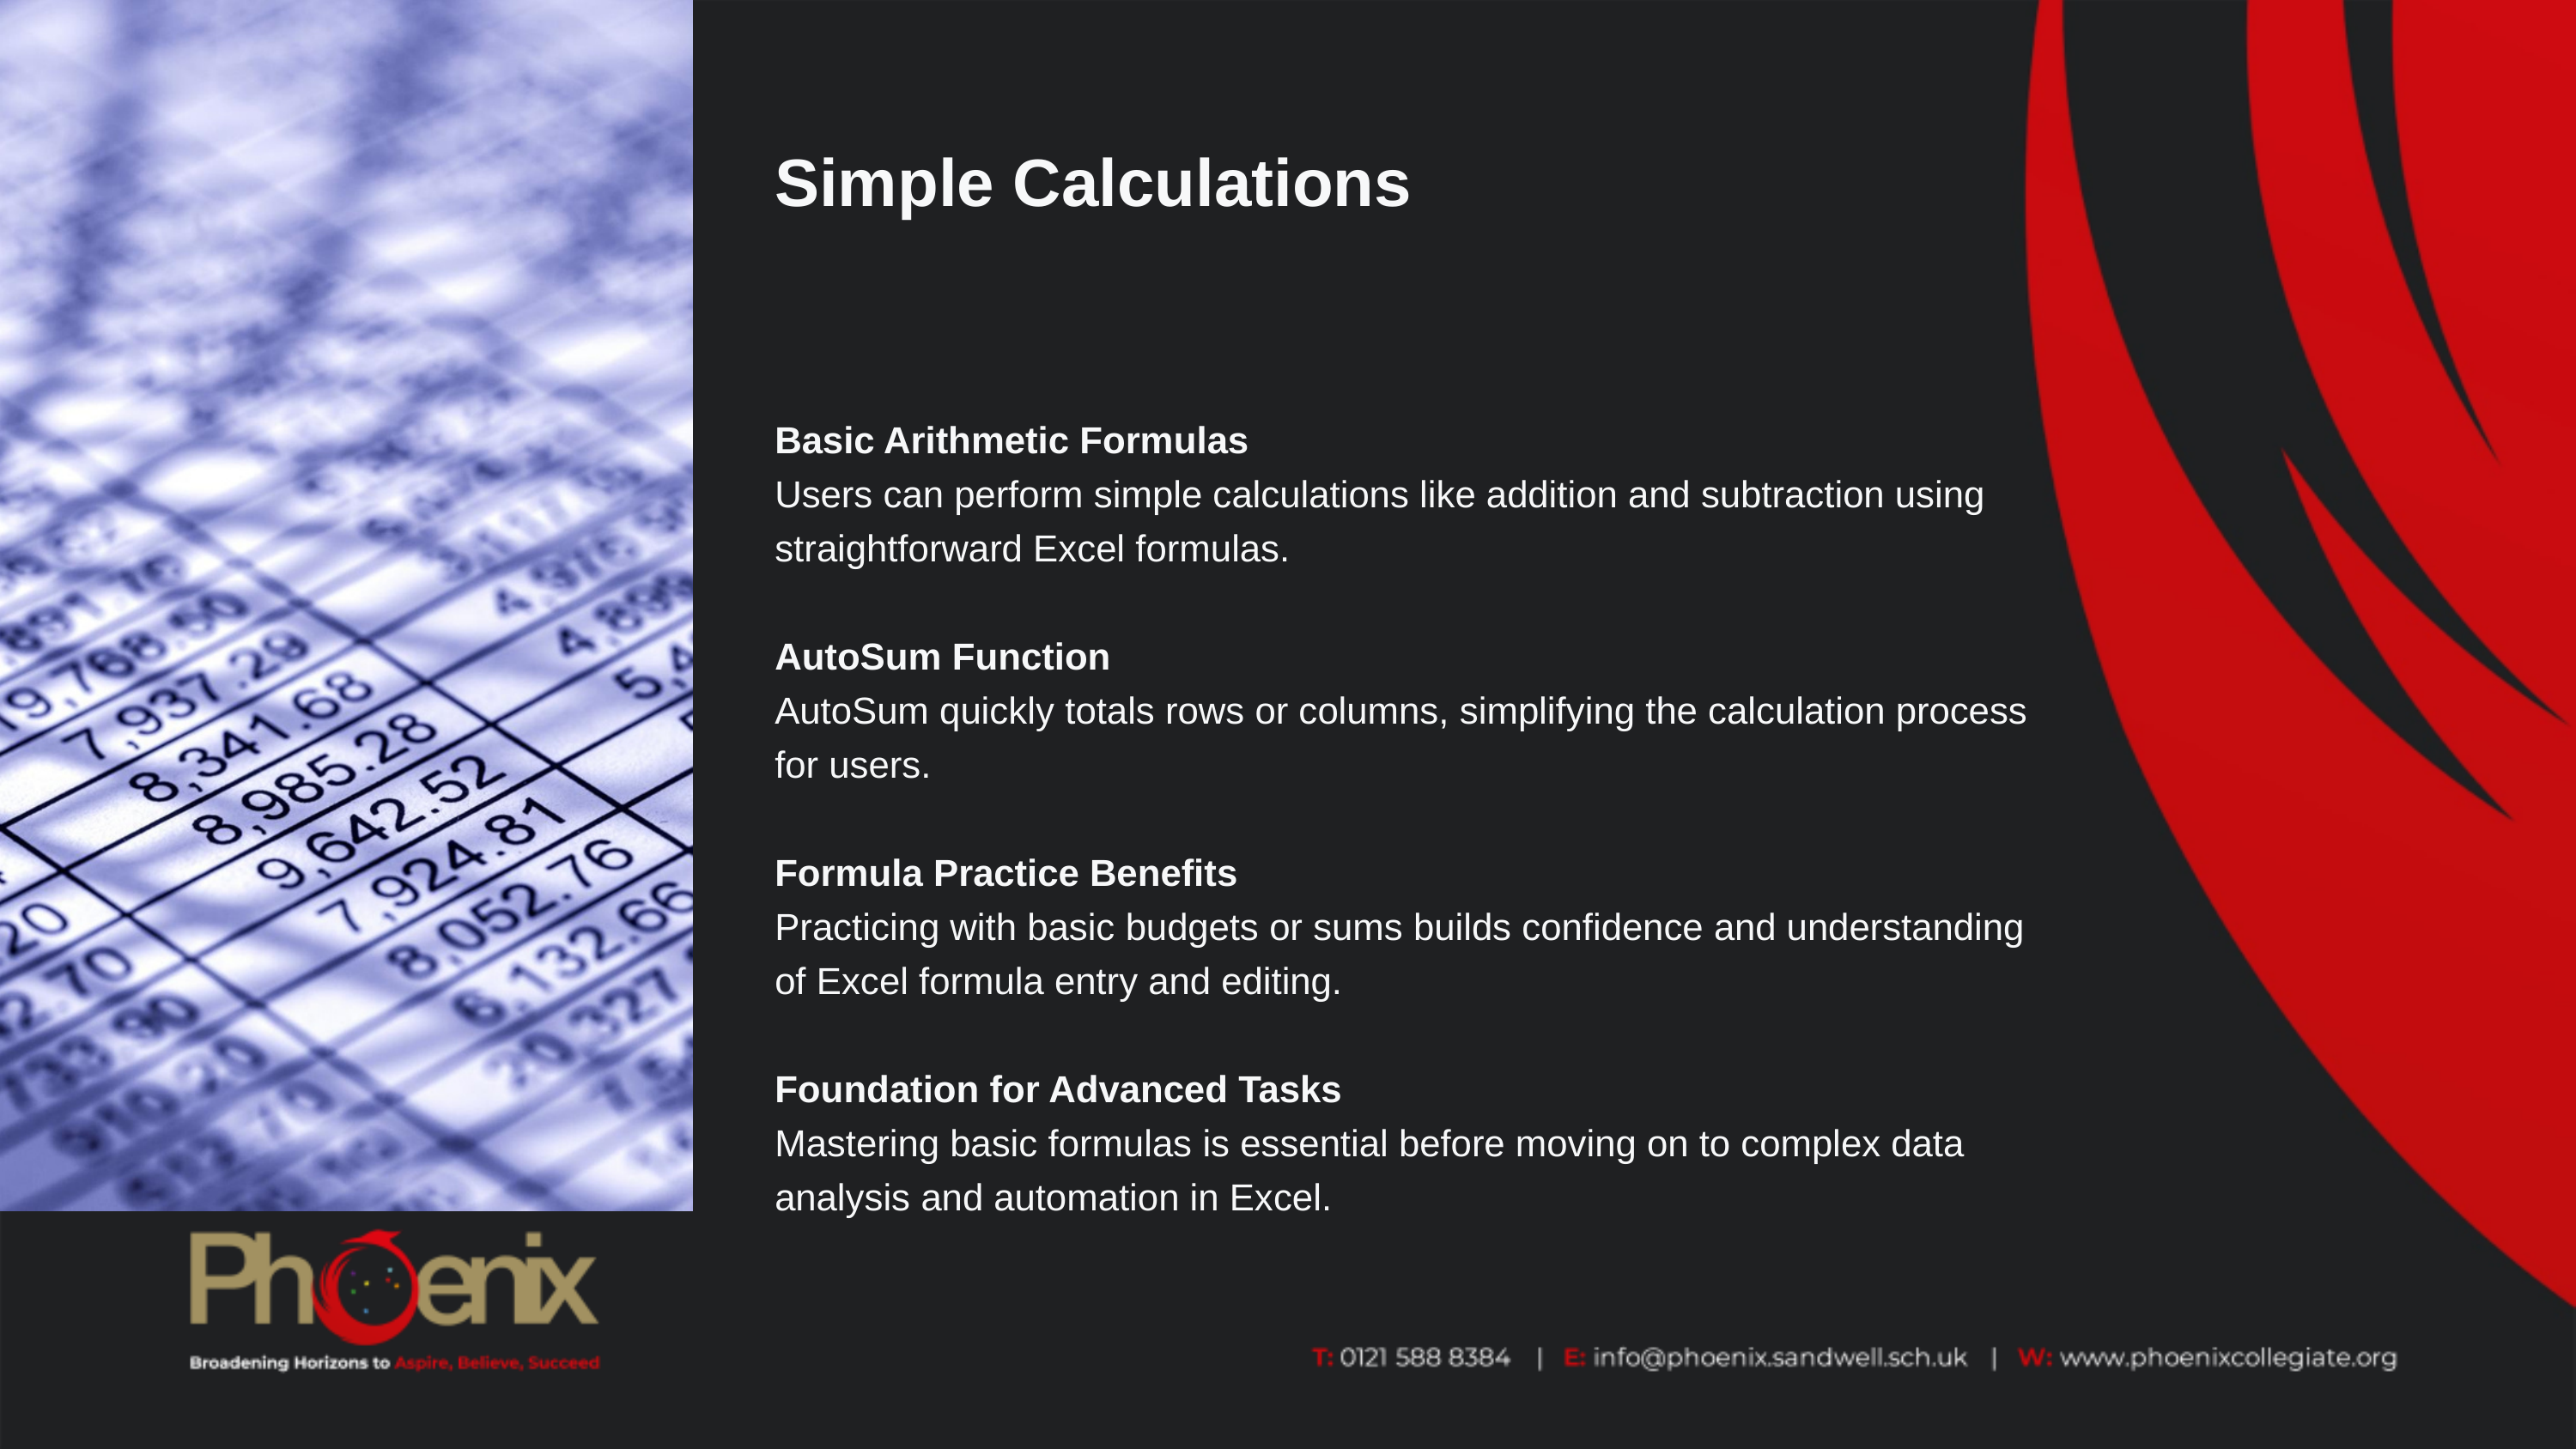

Simple Calculations
Basic Arithmetic Formulas
Users can perform simple calculations like addition and subtraction using straightforward Excel formulas.

AutoSum Function
AutoSum quickly totals rows or columns, simplifying the calculation process for users.

Formula Practice Benefits
Practicing with basic budgets or sums builds confidence and understanding of Excel formula entry and editing.

Foundation for Advanced Tasks
Mastering basic formulas is essential before moving on to complex data analysis and automation in Excel.